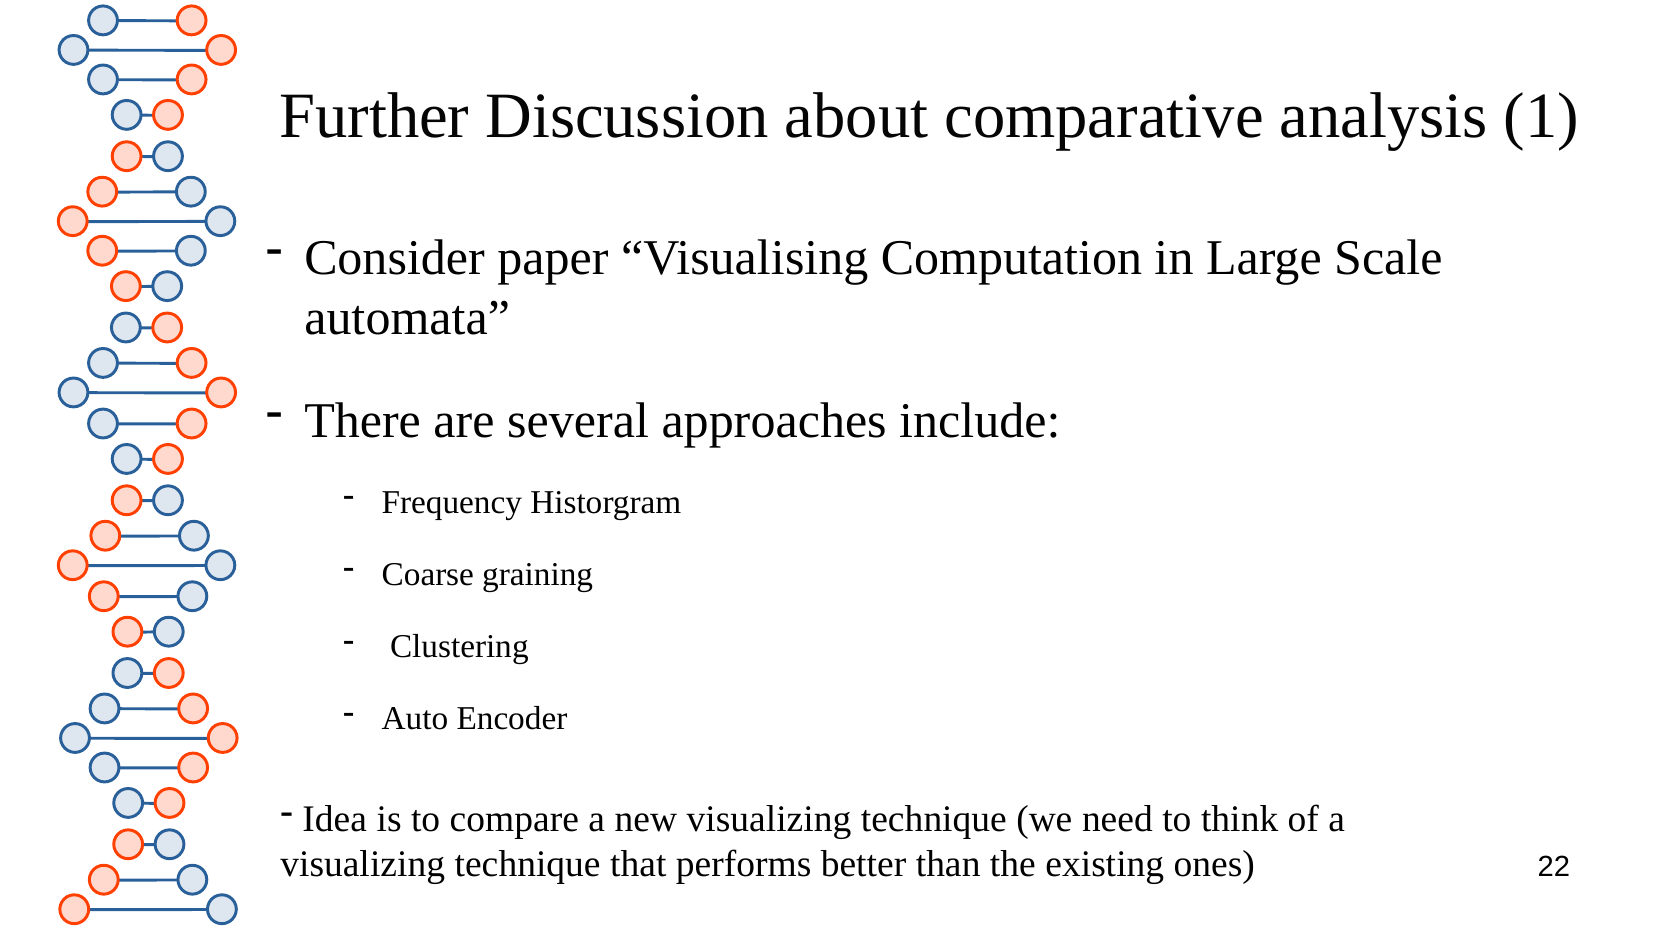

# Further Discussion about comparative analysis (1)
Consider paper “Visualising Computation in Large Scale automata”
There are several approaches include:
Frequency Historgram
Coarse graining
 Clustering
Auto Encoder
 Idea is to compare a new visualizing technique (we need to think of a visualizing technique that performs better than the existing ones)
22